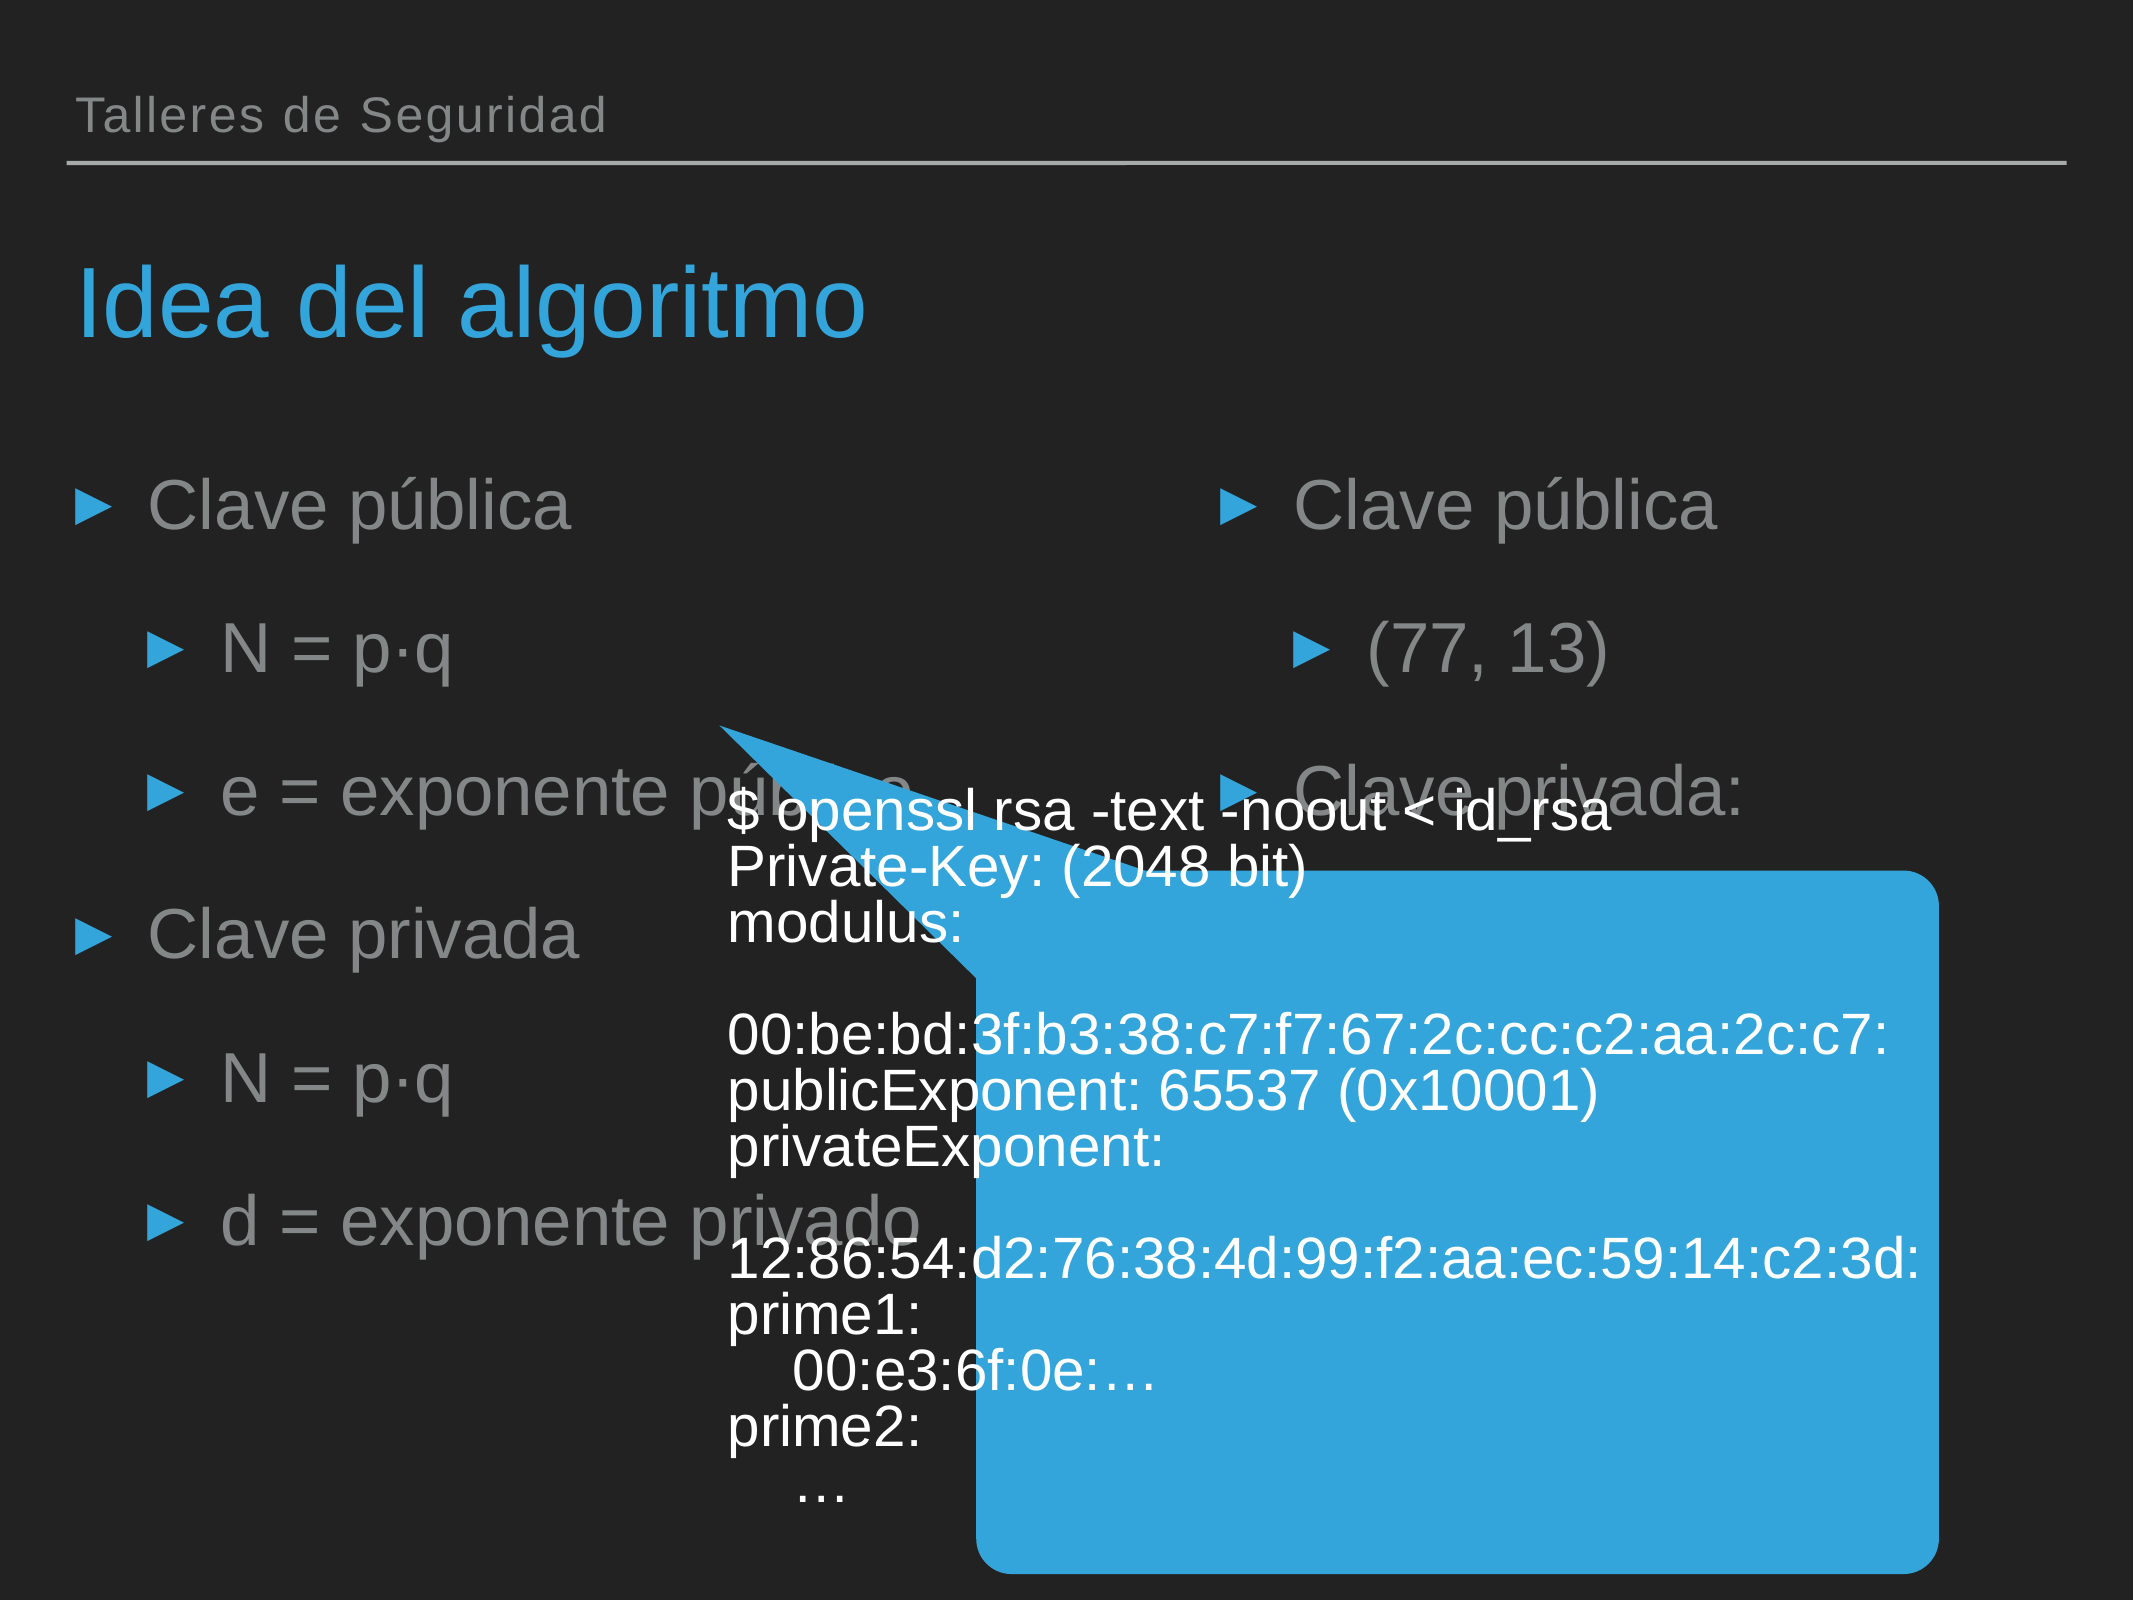

Talleres de Seguridad
# Idea del algoritmo
Clave pública
N = p·q
e = exponente público
Clave privada
N = p·q
d = exponente privado
Clave pública
(77, 13)
Clave privada:
(77, 37)
$ openssl rsa -text -noout < id_rsa
Private-Key: (2048 bit)
modulus:
    00:be:bd:3f:b3:38:c7:f7:67:2c:cc:c2:aa:2c:c7:
publicExponent: 65537 (0x10001)
privateExponent:
    12:86:54:d2:76:38:4d:99:f2:aa:ec:59:14:c2:3d:
prime1:
    00:e3:6f:0e:…
prime2:
    …